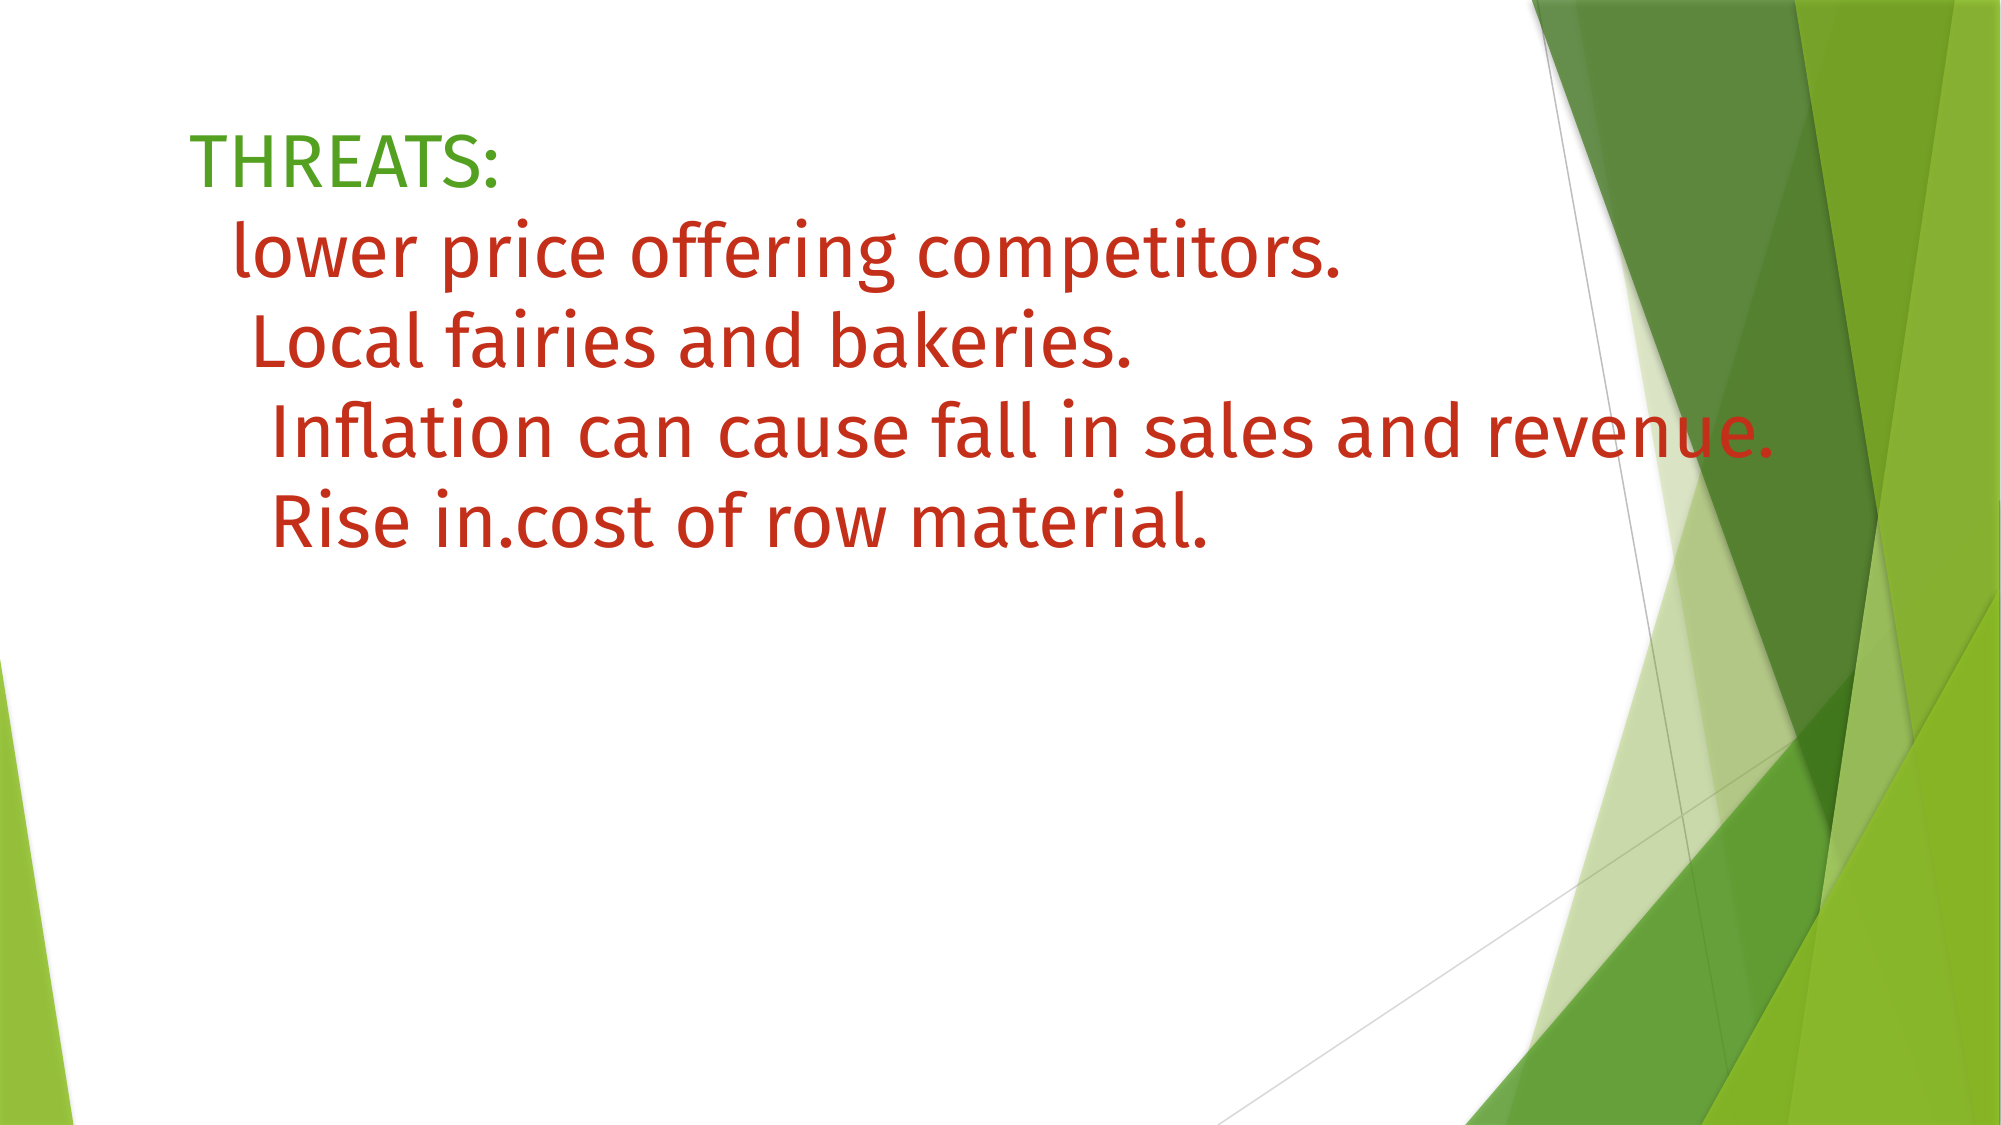

# THREATS: lower price offering competitors. Local fairies and bakeries. Inflation can cause fall in sales and revenue. Rise in.cost of row material.